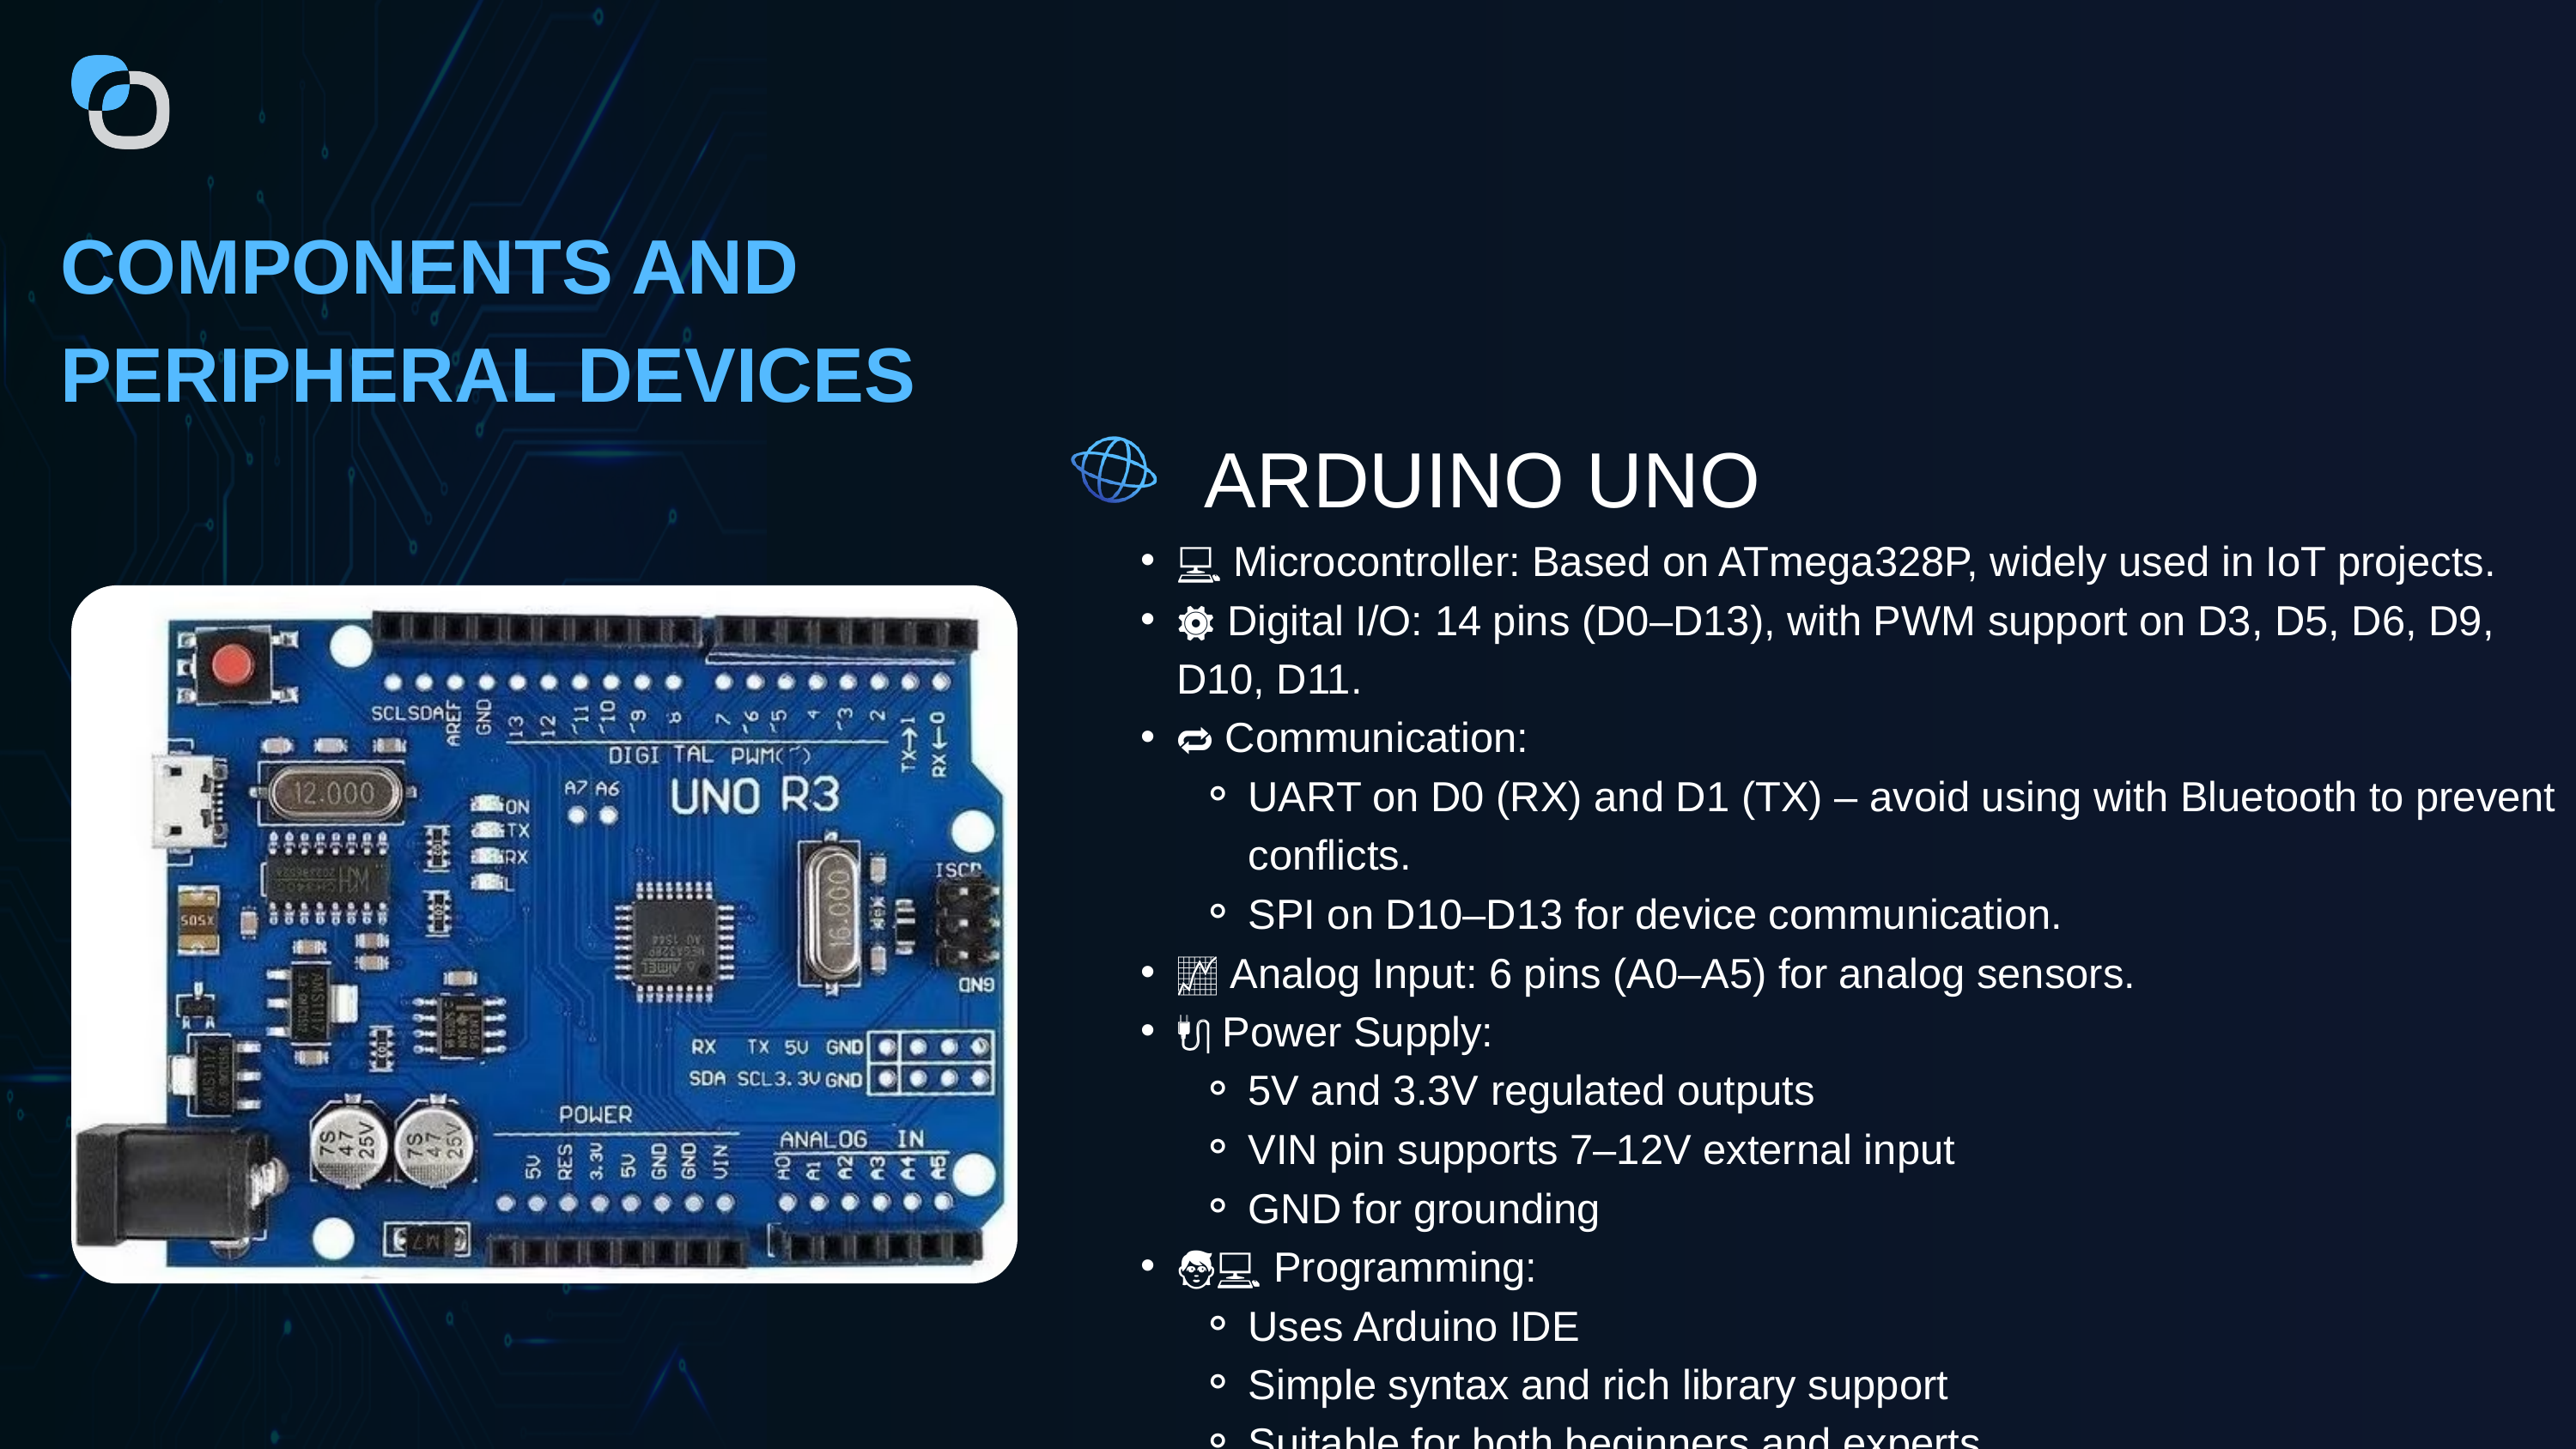

COMPONENTS AND PERIPHERAL DEVICES
ARDUINO UNO

💻 Microcontroller: Based on ATmega328P, widely used in IoT projects.
⚙️ Digital I/O: 14 pins (D0–D13), with PWM support on D3, D5, D6, D9, D10, D11.
🔁 Communication:
UART on D0 (RX) and D1 (TX) – avoid using with Bluetooth to prevent conflicts.
SPI on D10–D13 for device communication.
📈 Analog Input: 6 pins (A0–A5) for analog sensors.
🔌 Power Supply:
5V and 3.3V regulated outputs
VIN pin supports 7–12V external input
GND for grounding
🧑‍💻 Programming:
Uses Arduino IDE
Simple syntax and rich library support
Suitable for both beginners and experts